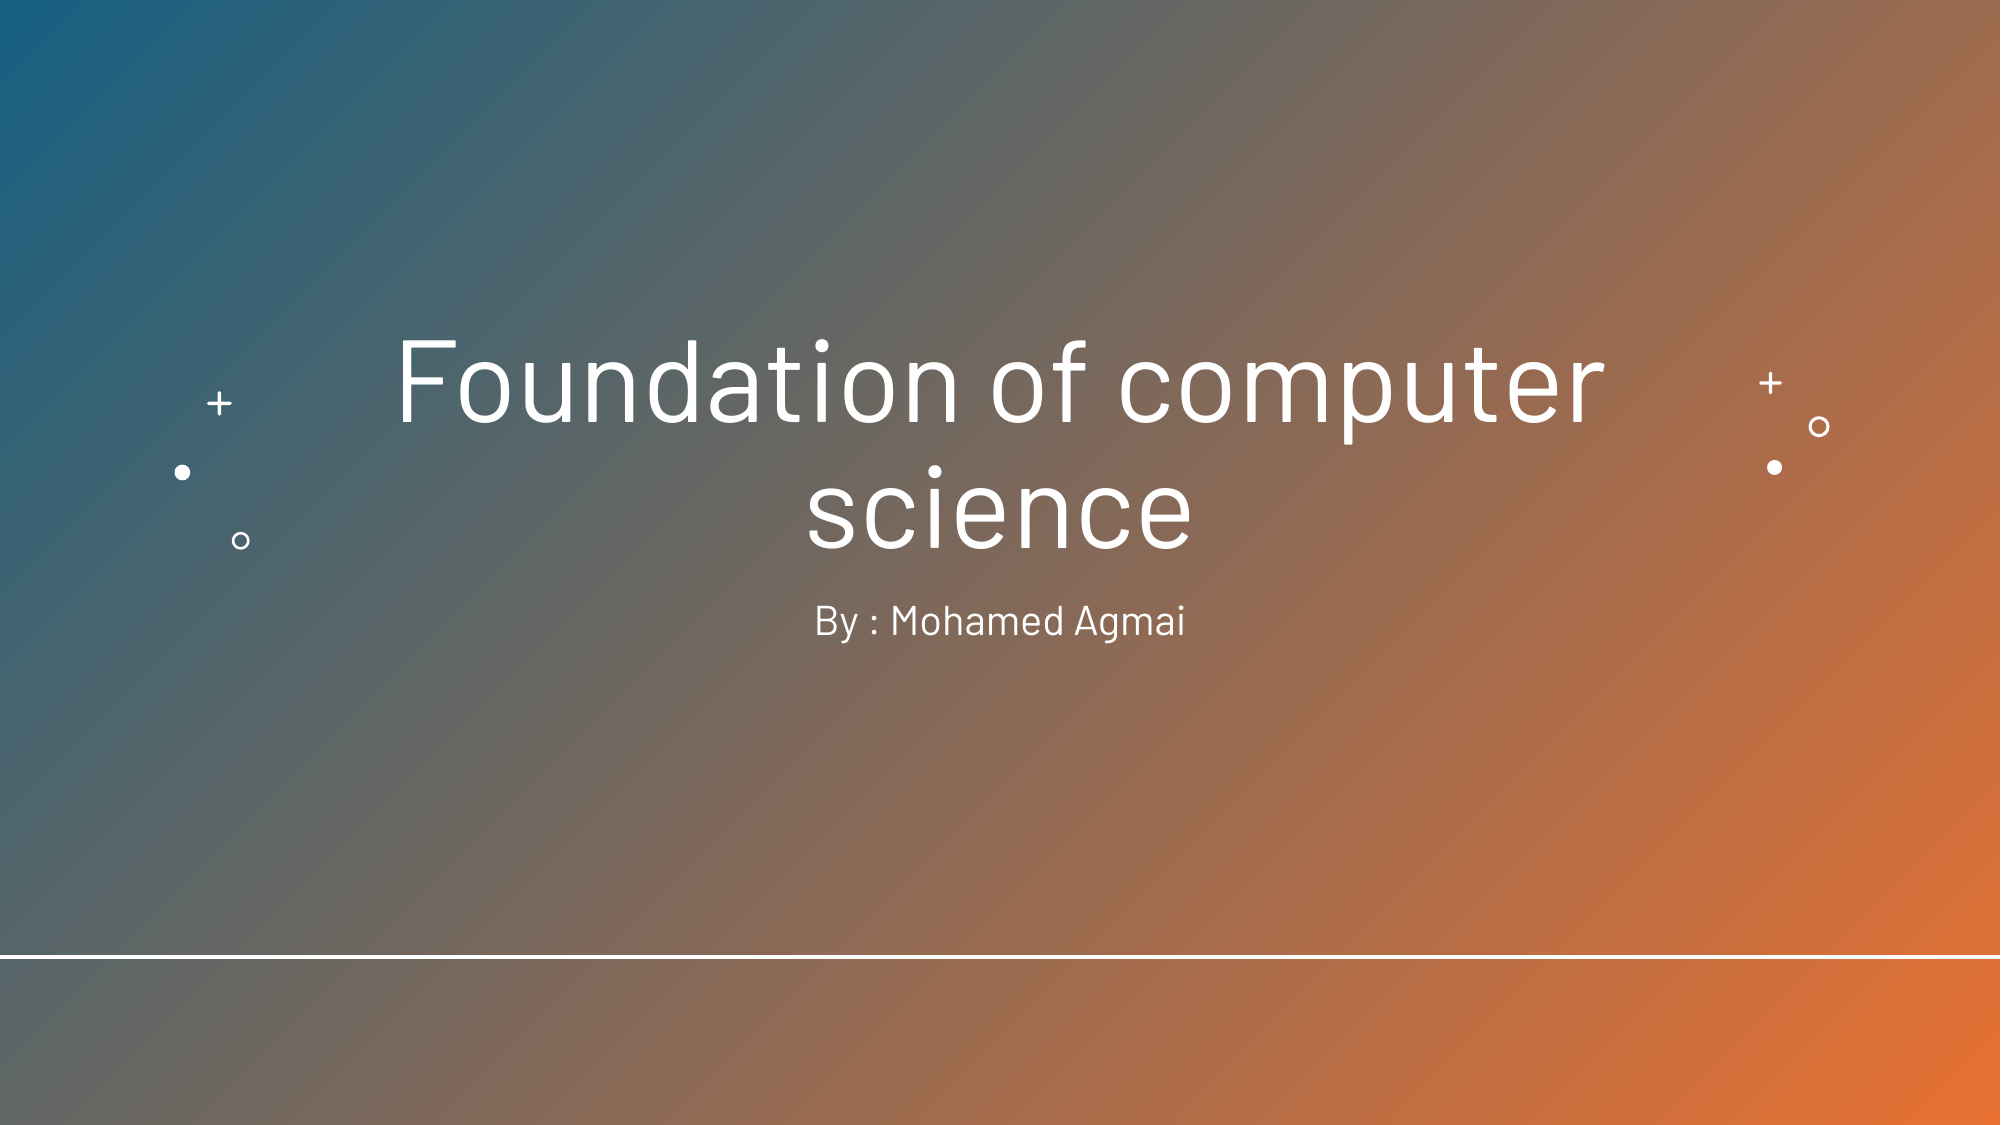

# Foundation of computer science

By : Mohamed Agmai